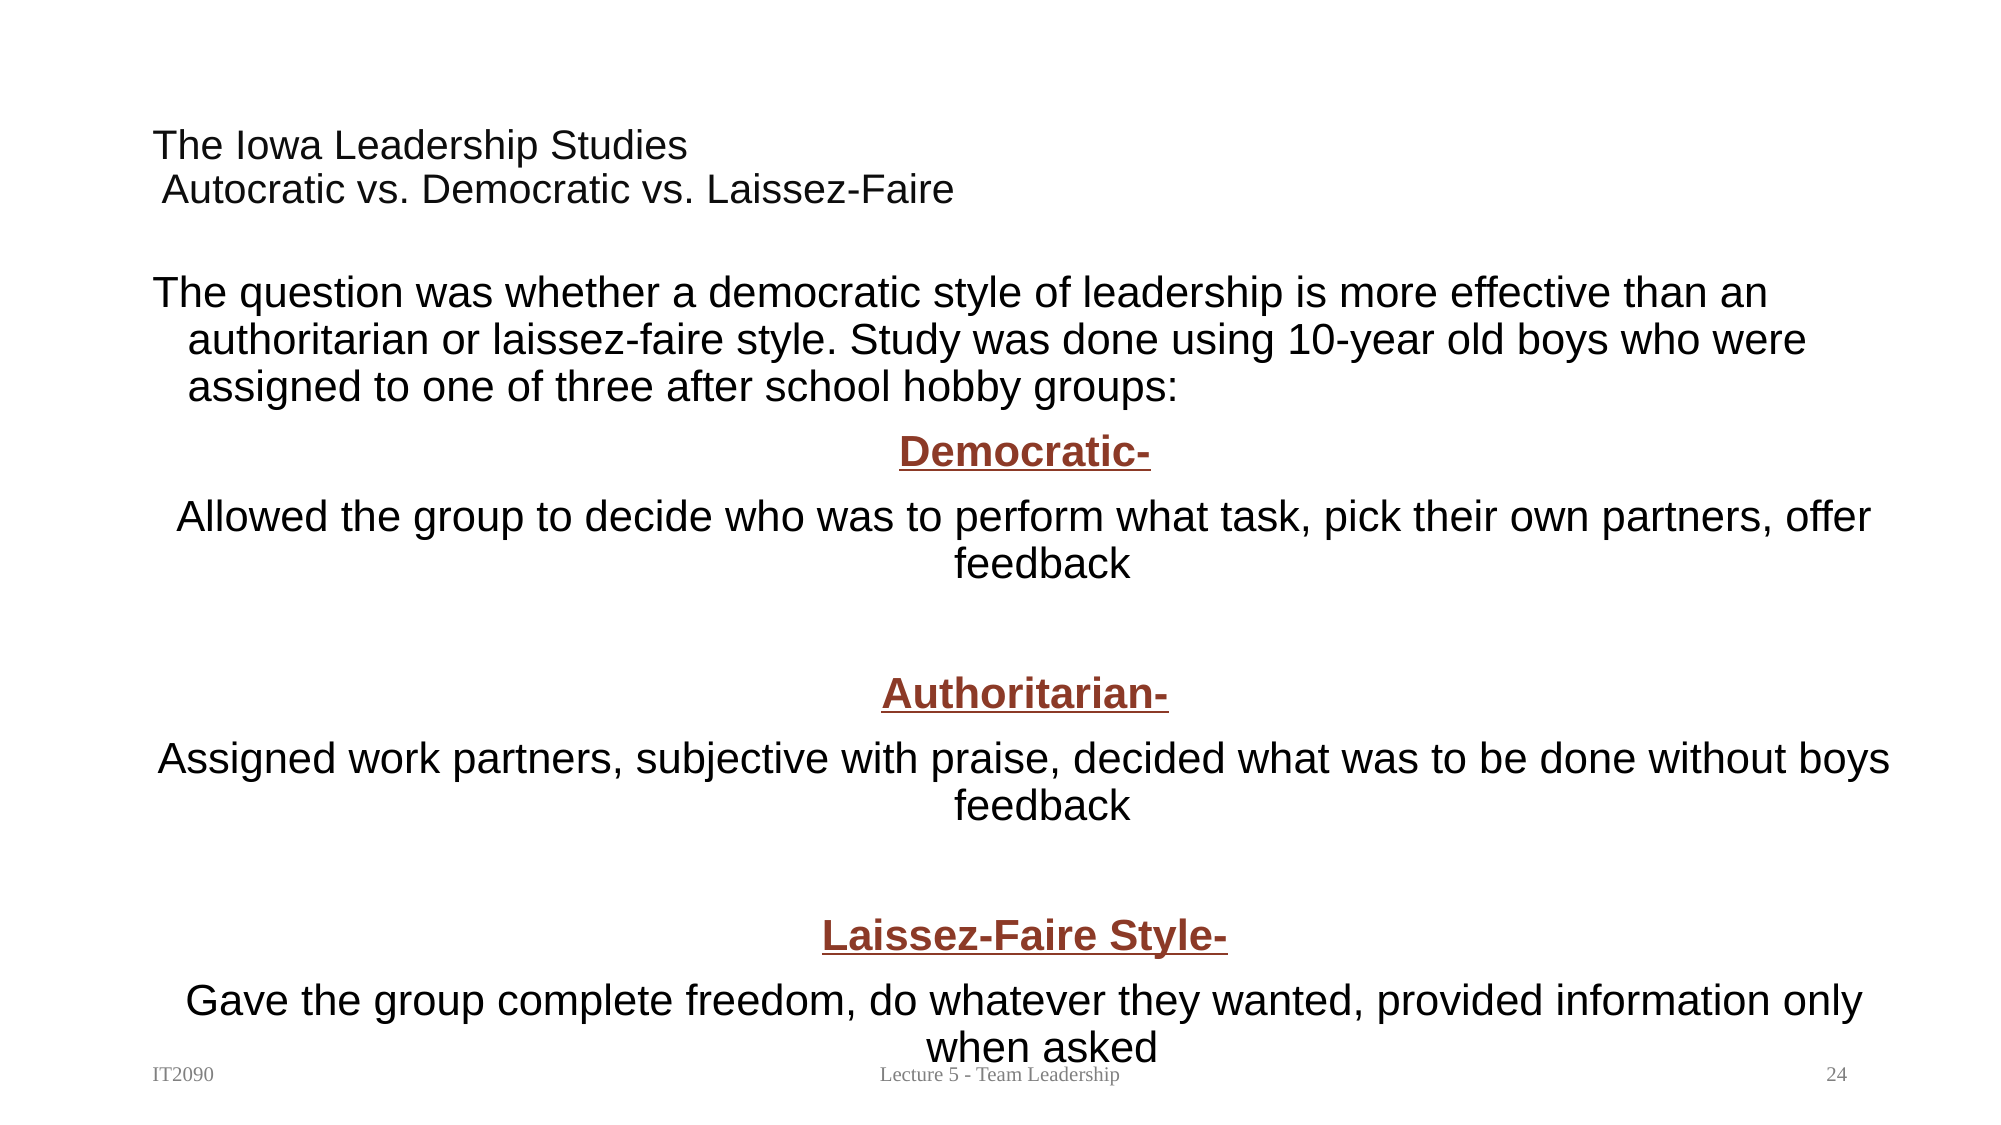

# The Iowa Leadership Studies Autocratic vs. Democratic vs. Laissez-Faire
The question was whether a democratic style of leadership is more effective than an authoritarian or laissez-faire style. Study was done using 10-year old boys who were assigned to one of three after school hobby groups:
Democratic-
Allowed the group to decide who was to perform what task, pick their own partners, offer feedback

Authoritarian-
Assigned work partners, subjective with praise, decided what was to be done without boys feedback

Laissez-Faire Style-
Gave the group complete freedom, do whatever they wanted, provided information only when asked

IT2090
Lecture 5 - Team Leadership
24